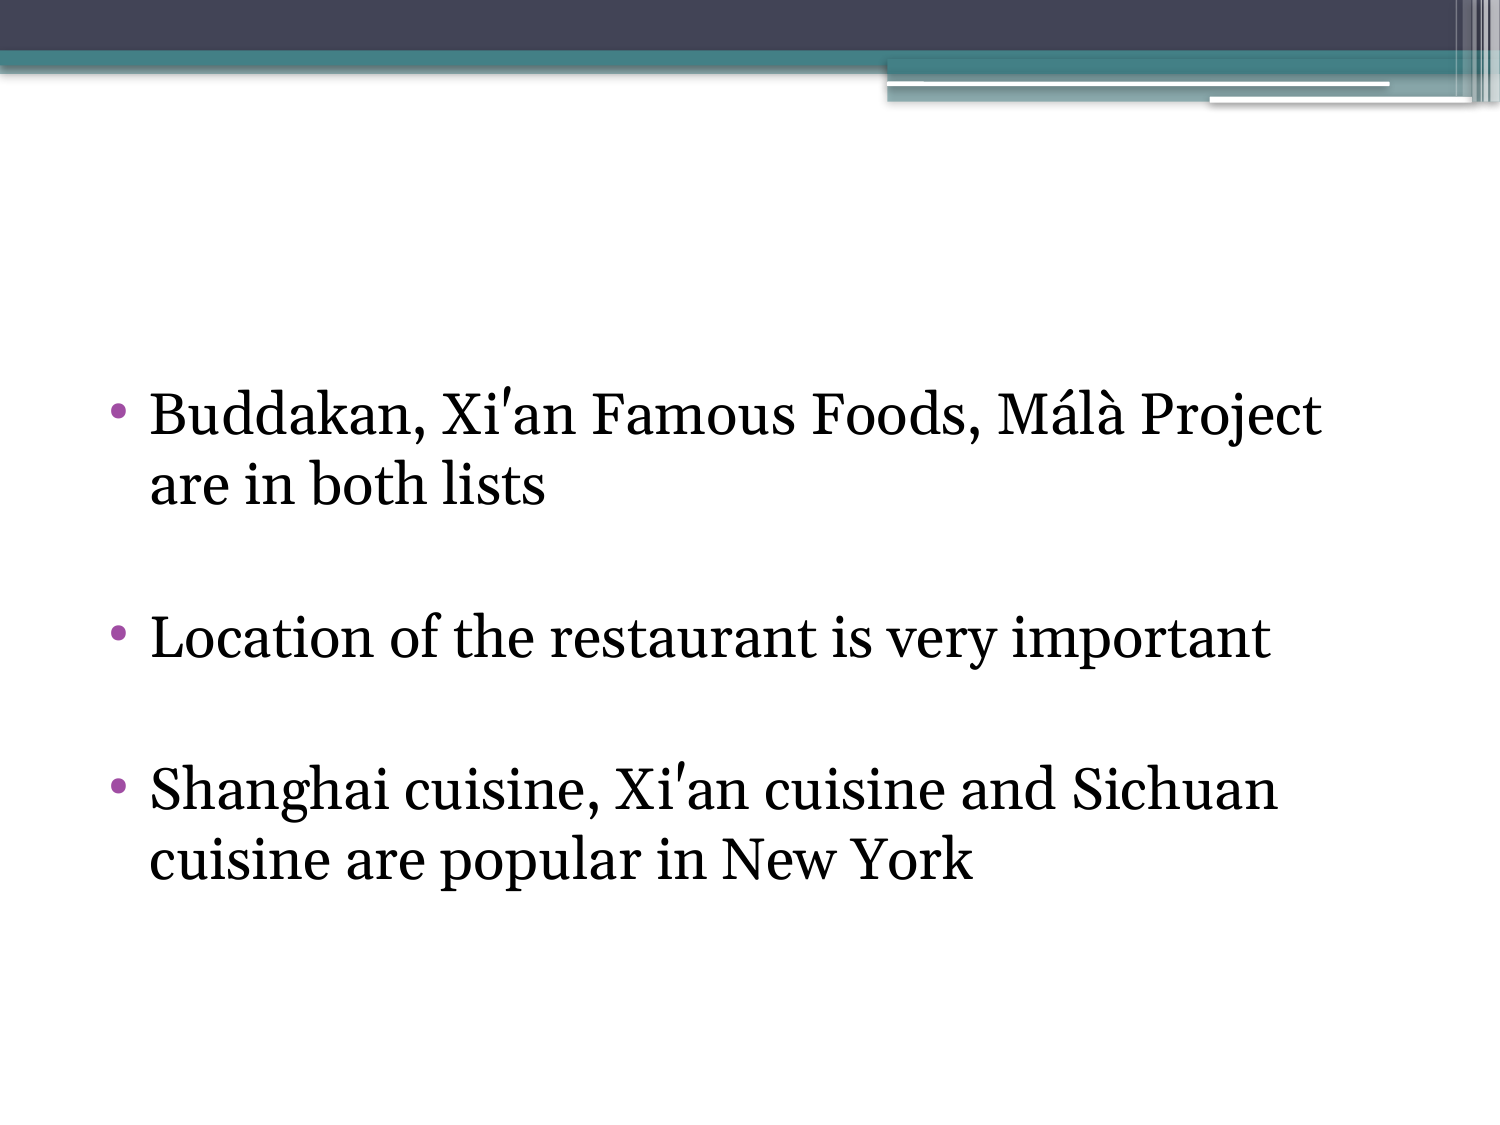

Buddakan, Xi'an Famous Foods, Málà Project are in both lists

Location of the restaurant is very important

Shanghai cuisine, Xi'an cuisine and Sichuan cuisine are popular in New York